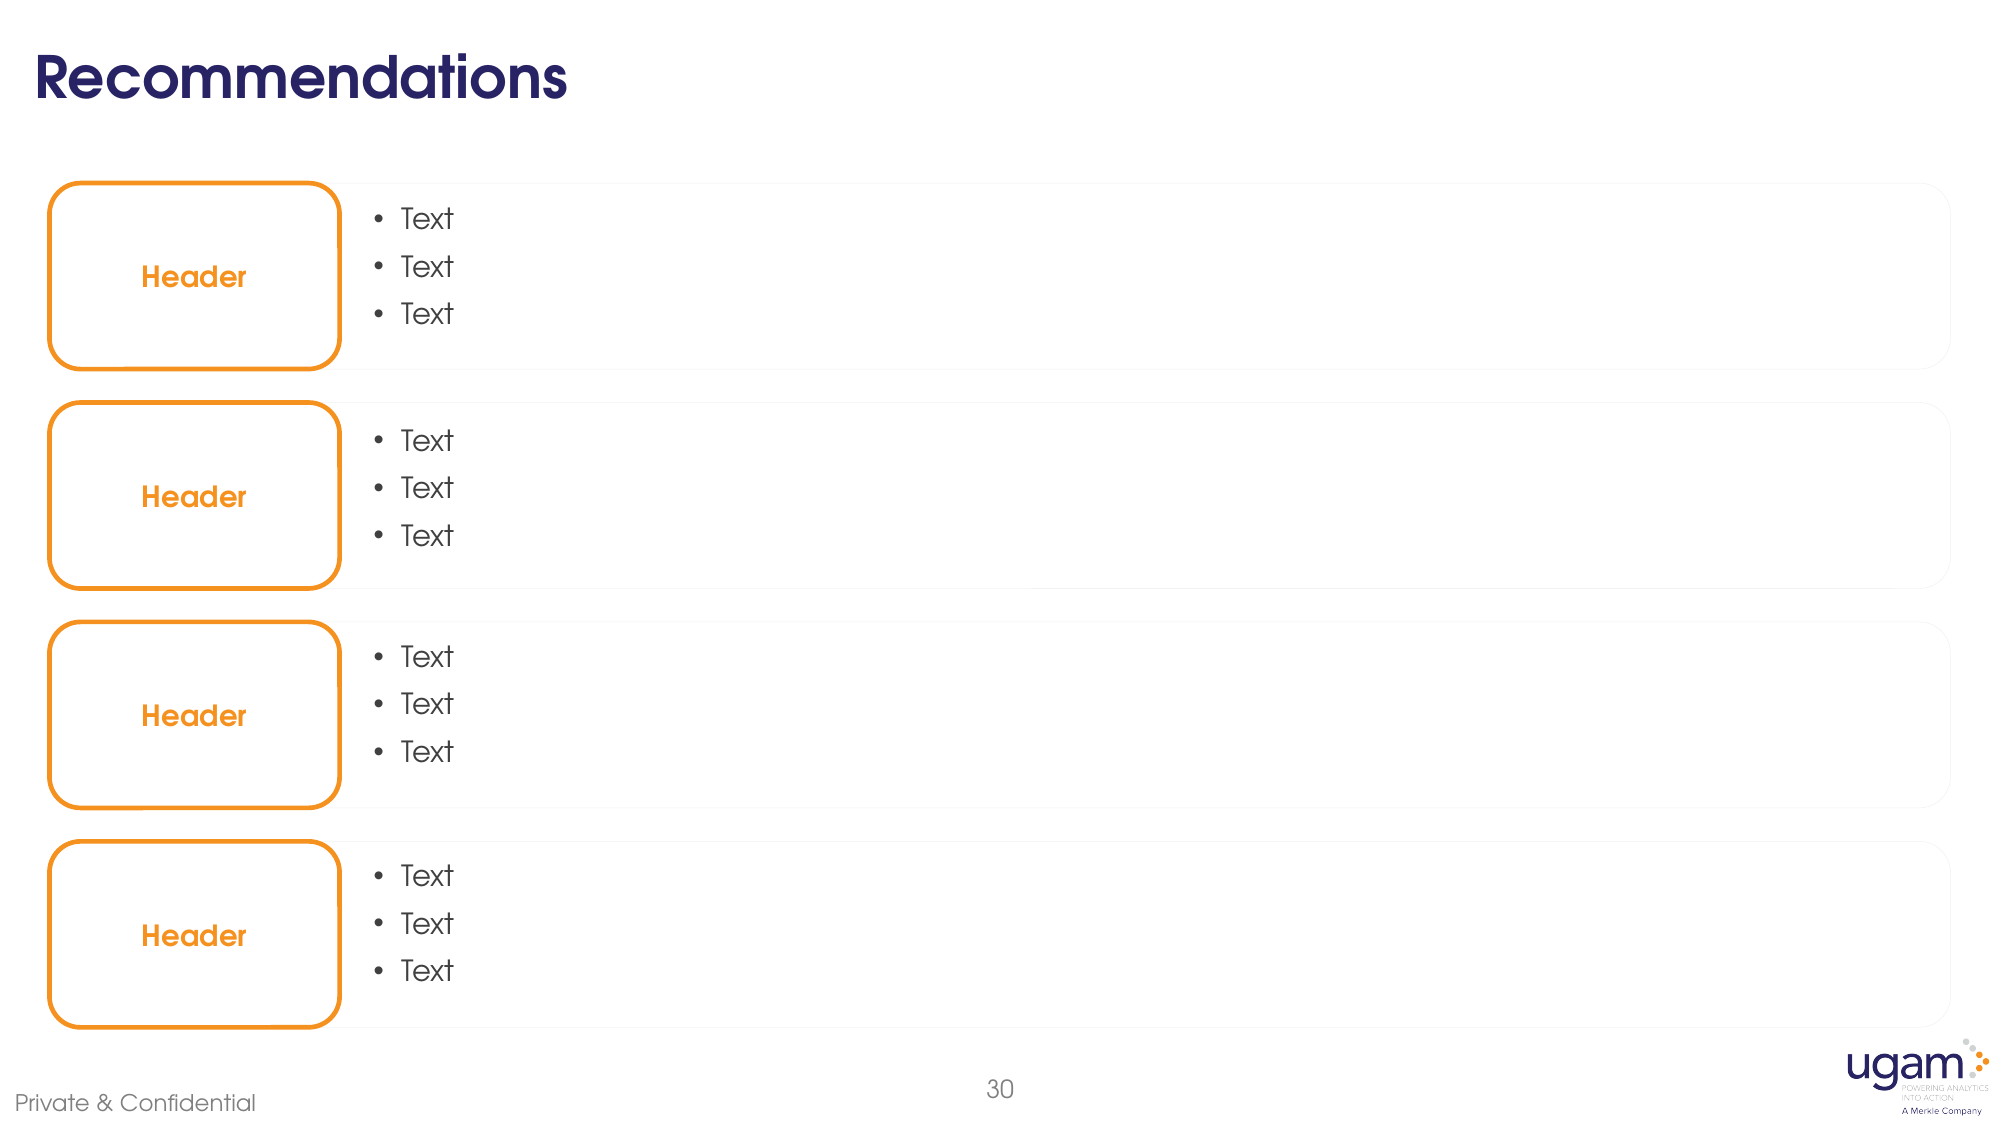

Recommendations
design template
# Recommendations
Header

Text
Text
Text
Header

Text
Text
Text
Header

Text
Text
Text
Header

Text
Text
Text